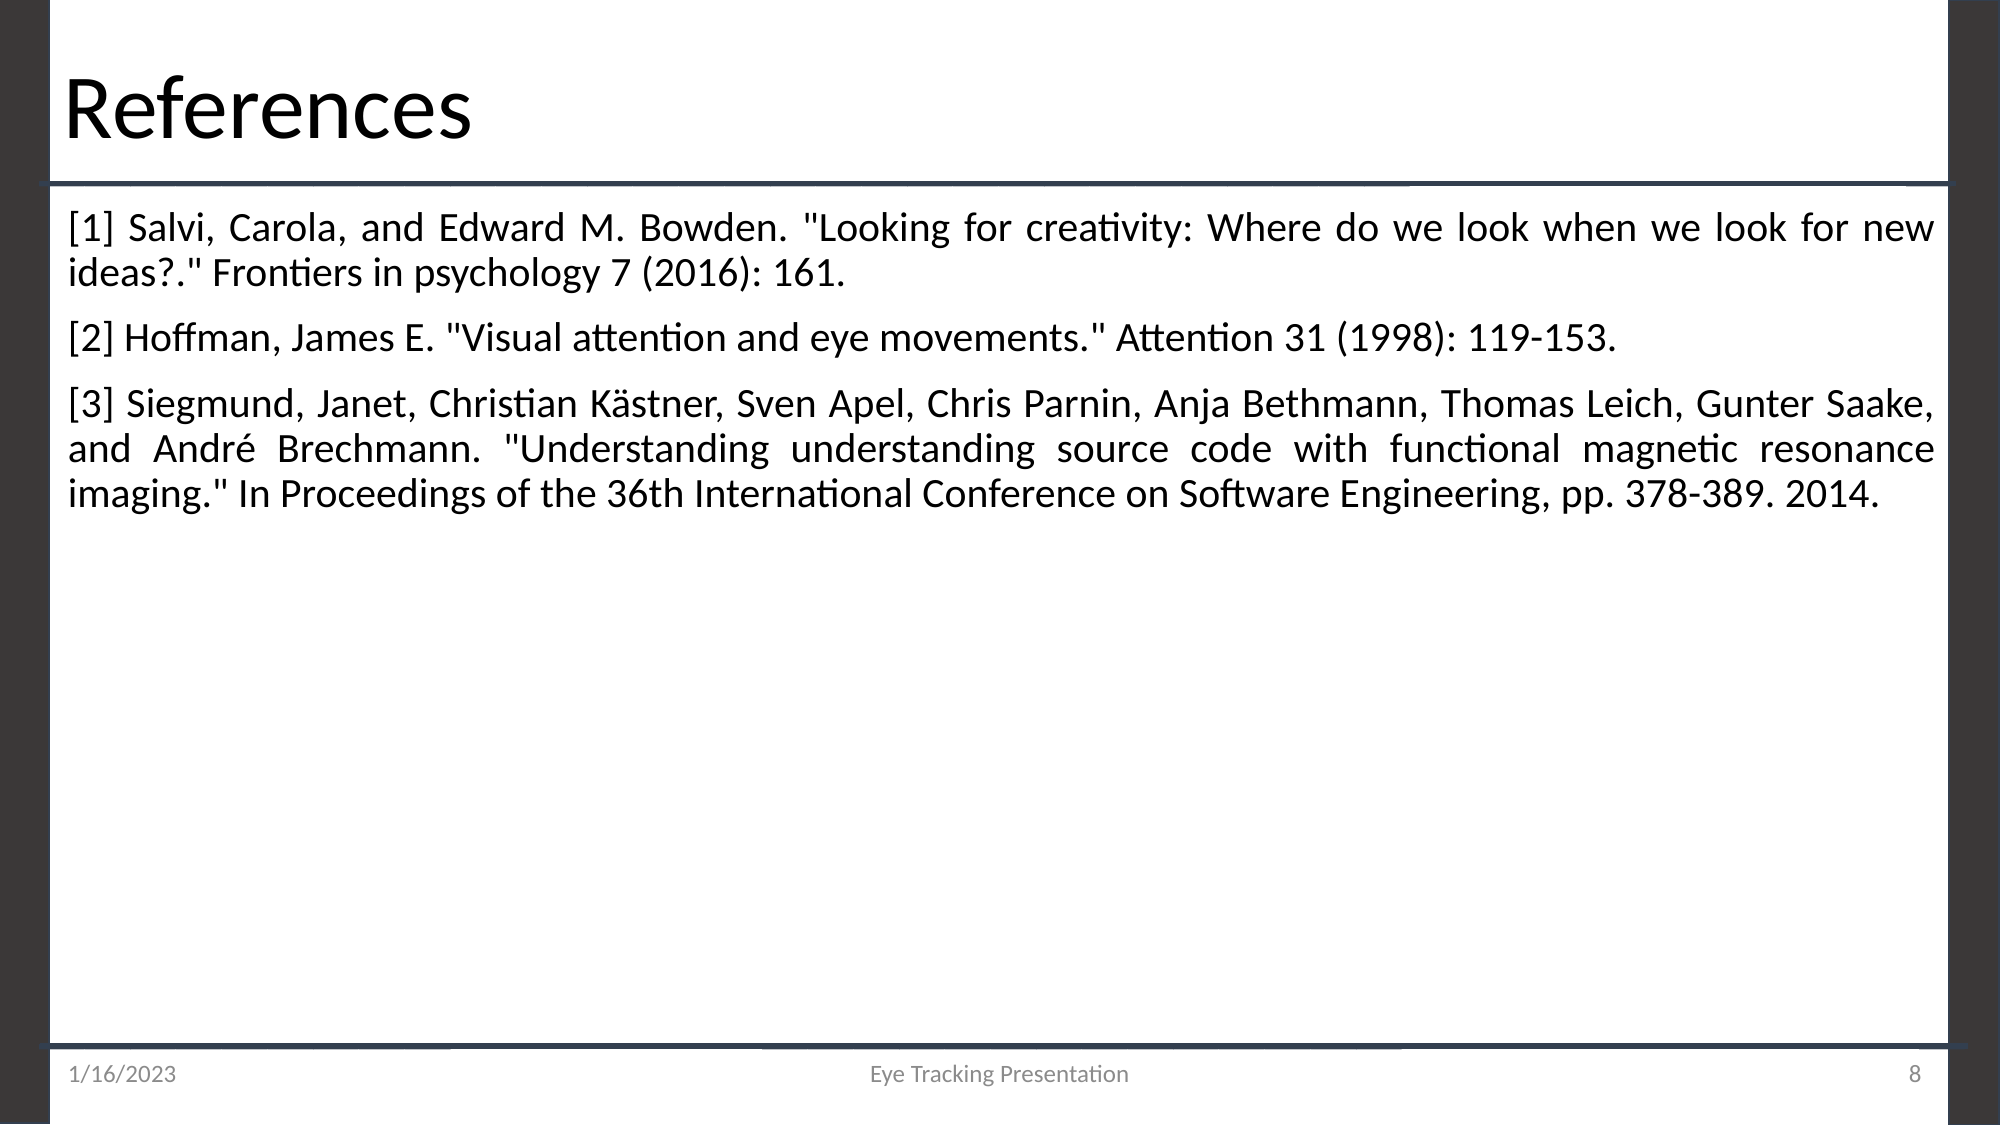

# References
______________________________                        _
[1] Salvi, Carola, and Edward M. Bowden. "Looking for creativity: Where do we look when we look for new ideas?." Frontiers in psychology 7 (2016): 161.
[2] Hoffman, James E. "Visual attention and eye movements." Attention 31 (1998): 119-153.
[3] Siegmund, Janet, Christian Kästner, Sven Apel, Chris Parnin, Anja Bethmann, Thomas Leich, Gunter Saake, and André Brechmann. "Understanding understanding source code with functional magnetic resonance imaging." In Proceedings of the 36th International Conference on Software Engineering, pp. 378-389. 2014.
_________               ______________                         _
1/16/2023
Eye Tracking Presentation
8